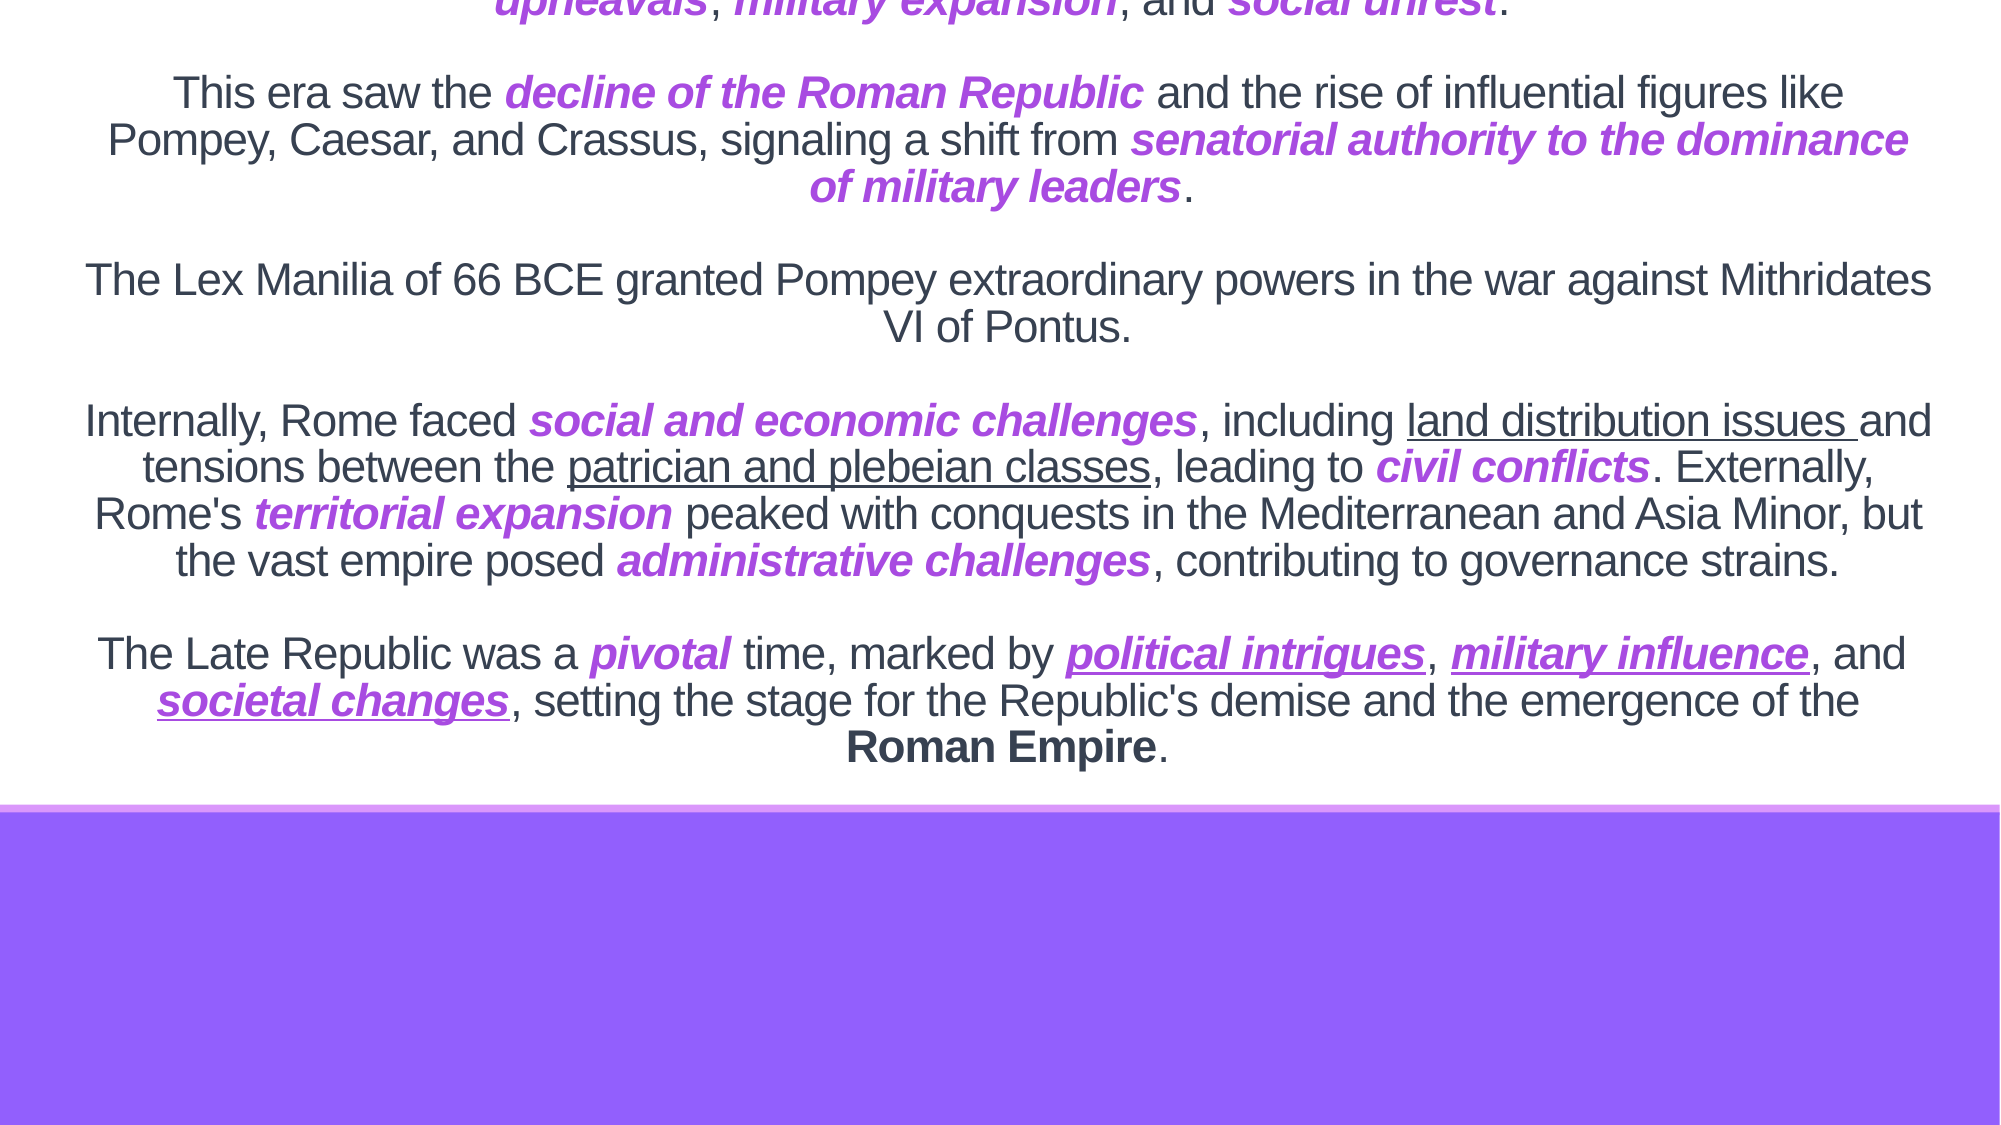

# The Late Roman Republic (133–66 BCE) was a tumultuous period marked by political upheavals, military expansion, and social unrest. This era saw the decline of the Roman Republic and the rise of influential figures like Pompey, Caesar, and Crassus, signaling a shift from senatorial authority to the dominance of military leaders. The Lex Manilia of 66 BCE granted Pompey extraordinary powers in the war against Mithridates VI of Pontus. Internally, Rome faced social and economic challenges, including land distribution issues and tensions between the patrician and plebeian classes, leading to civil conflicts. Externally, Rome's territorial expansion peaked with conquests in the Mediterranean and Asia Minor, but the vast empire posed administrative challenges, contributing to governance strains. The Late Republic was a pivotal time, marked by political intrigues, military influence, and societal changes, setting the stage for the Republic's demise and the emergence of the Roman Empire.